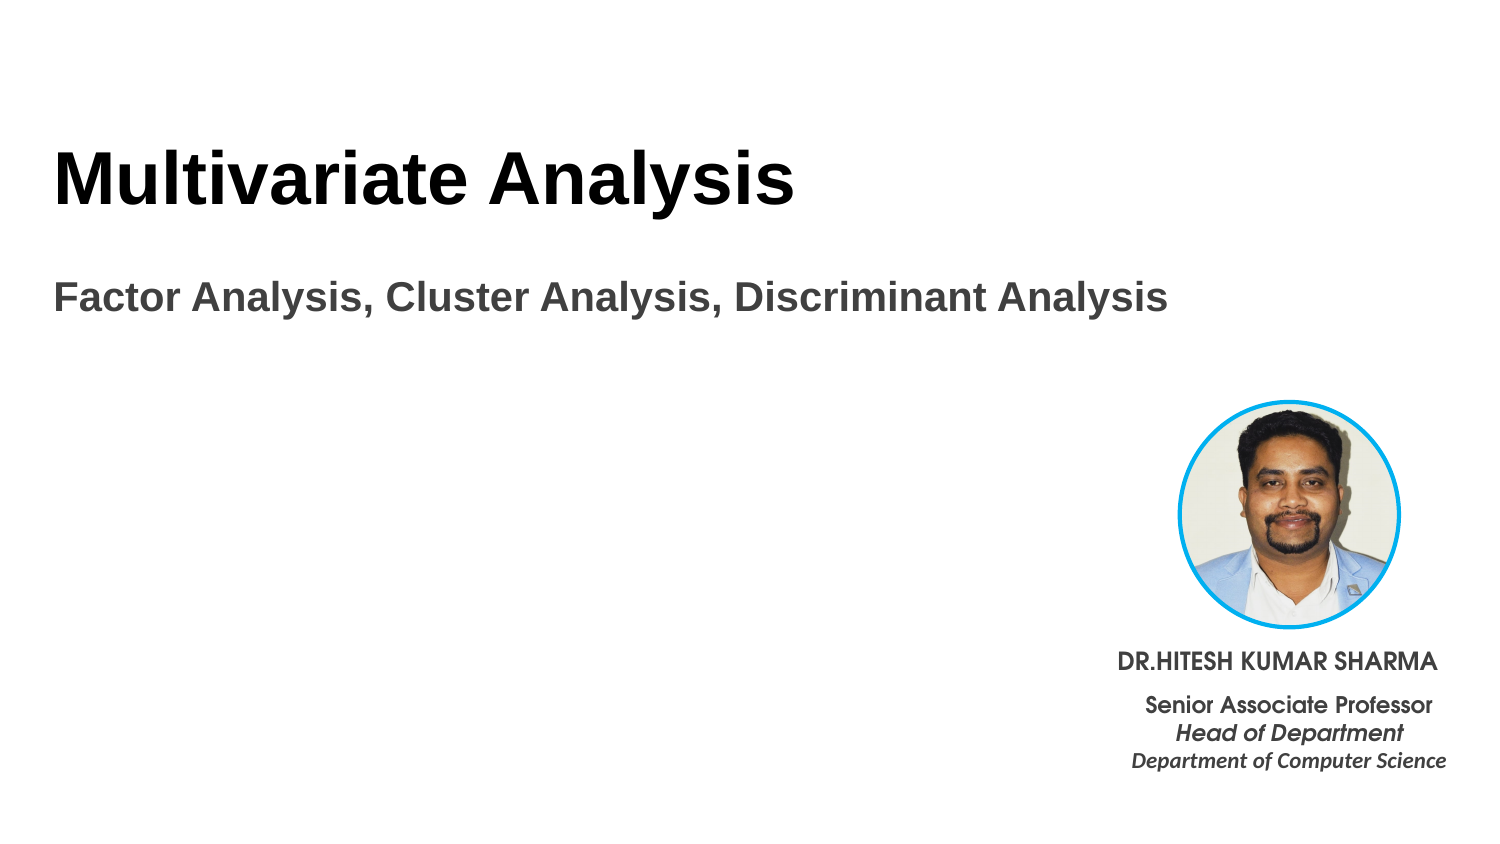

Multivariate Analysis

Factor Analysis, Cluster Analysis, Discriminant Analysis

DR.HITESH KUMAR SHARMA
Senior Associate Professor
Head of Department
Department of Computer Science